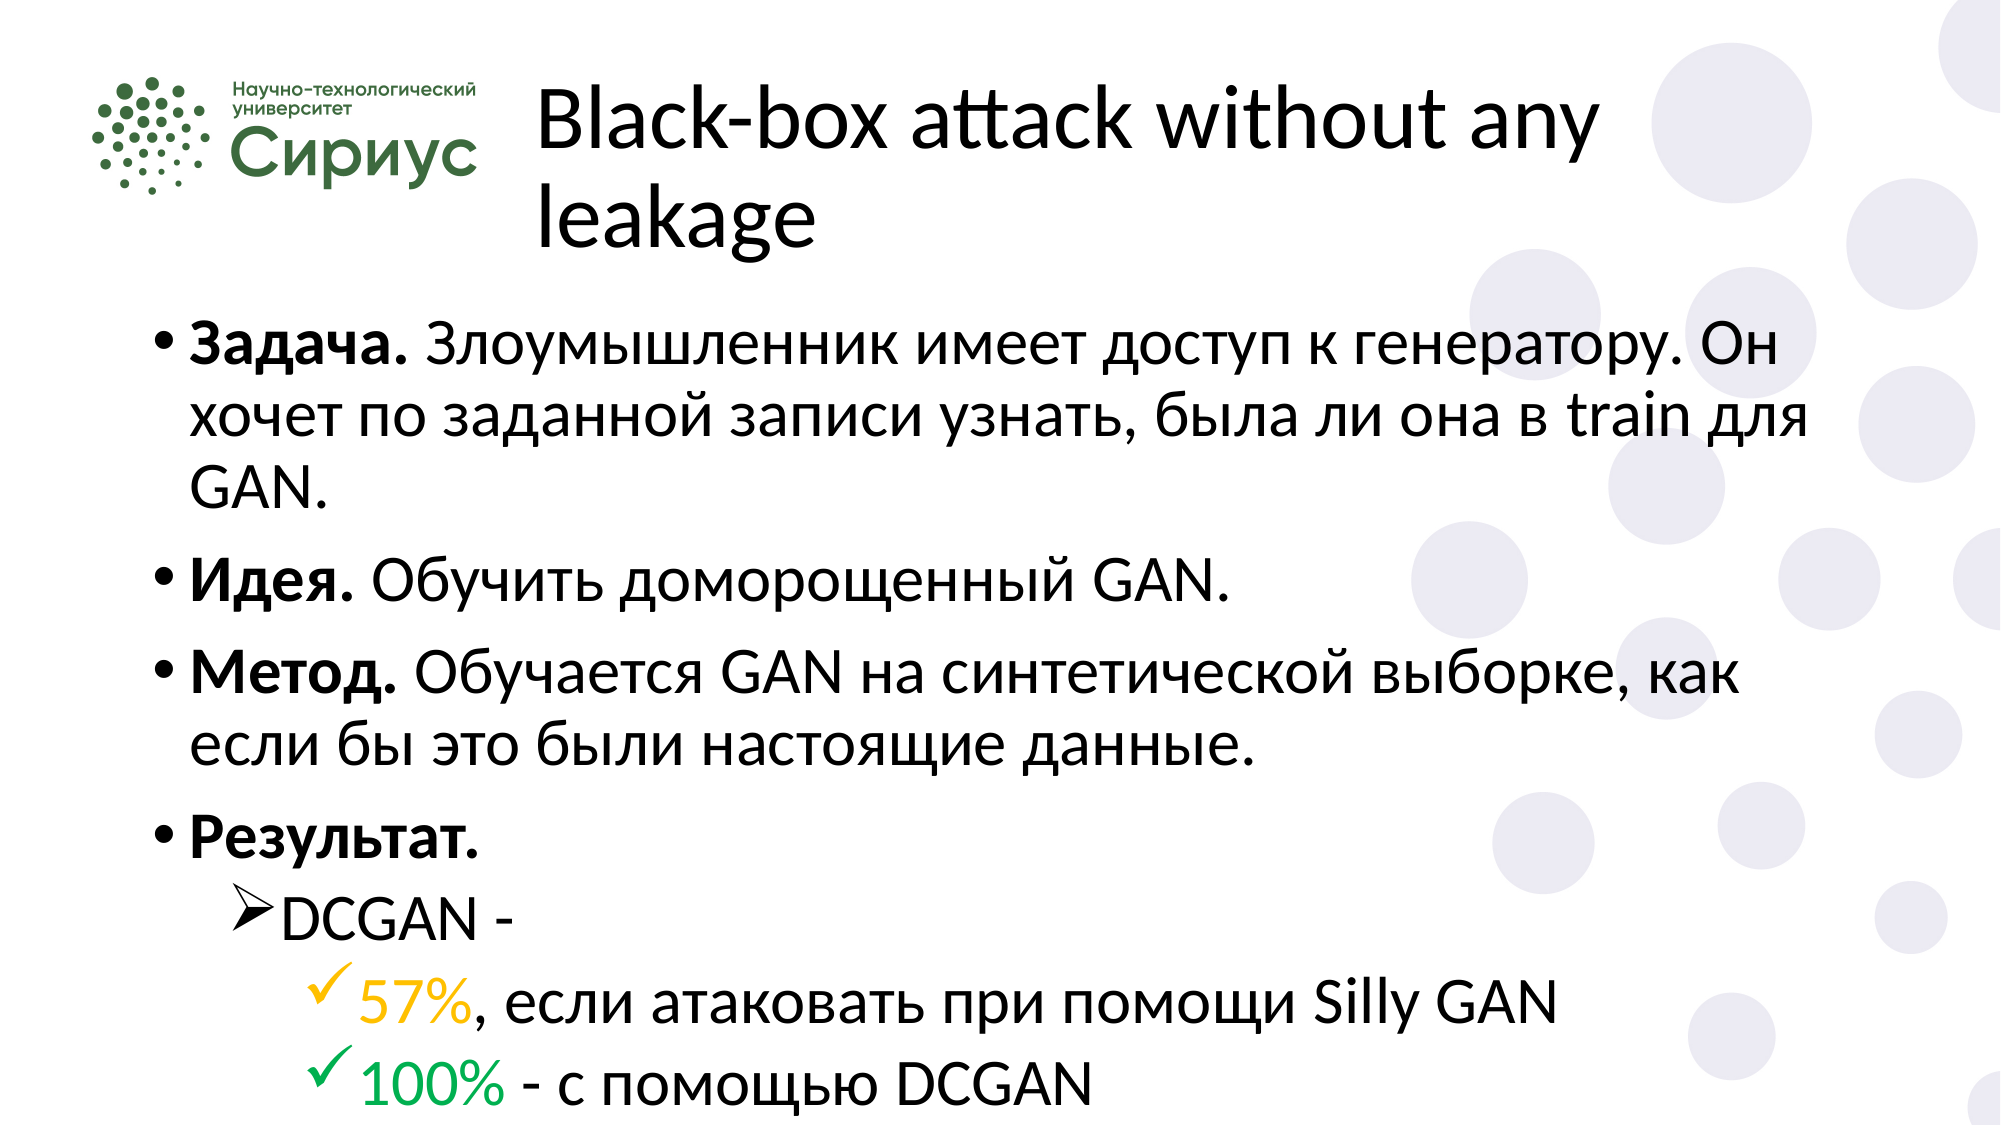

# Black-box attack without any leakage
Задача. Злоумышленник имеет доступ к генератору. Он хочет по заданной записи узнать, была ли она в train для GAN.
Идея. Обучить доморощенный GAN.
Метод. Обучается GAN на синтетической выборке, как если бы это были настоящие данные.
Результат.
DCGAN -
57%, если атаковать при помощи Silly GAN
100% - с помощью DCGAN
Silly GAN – не тестировалась